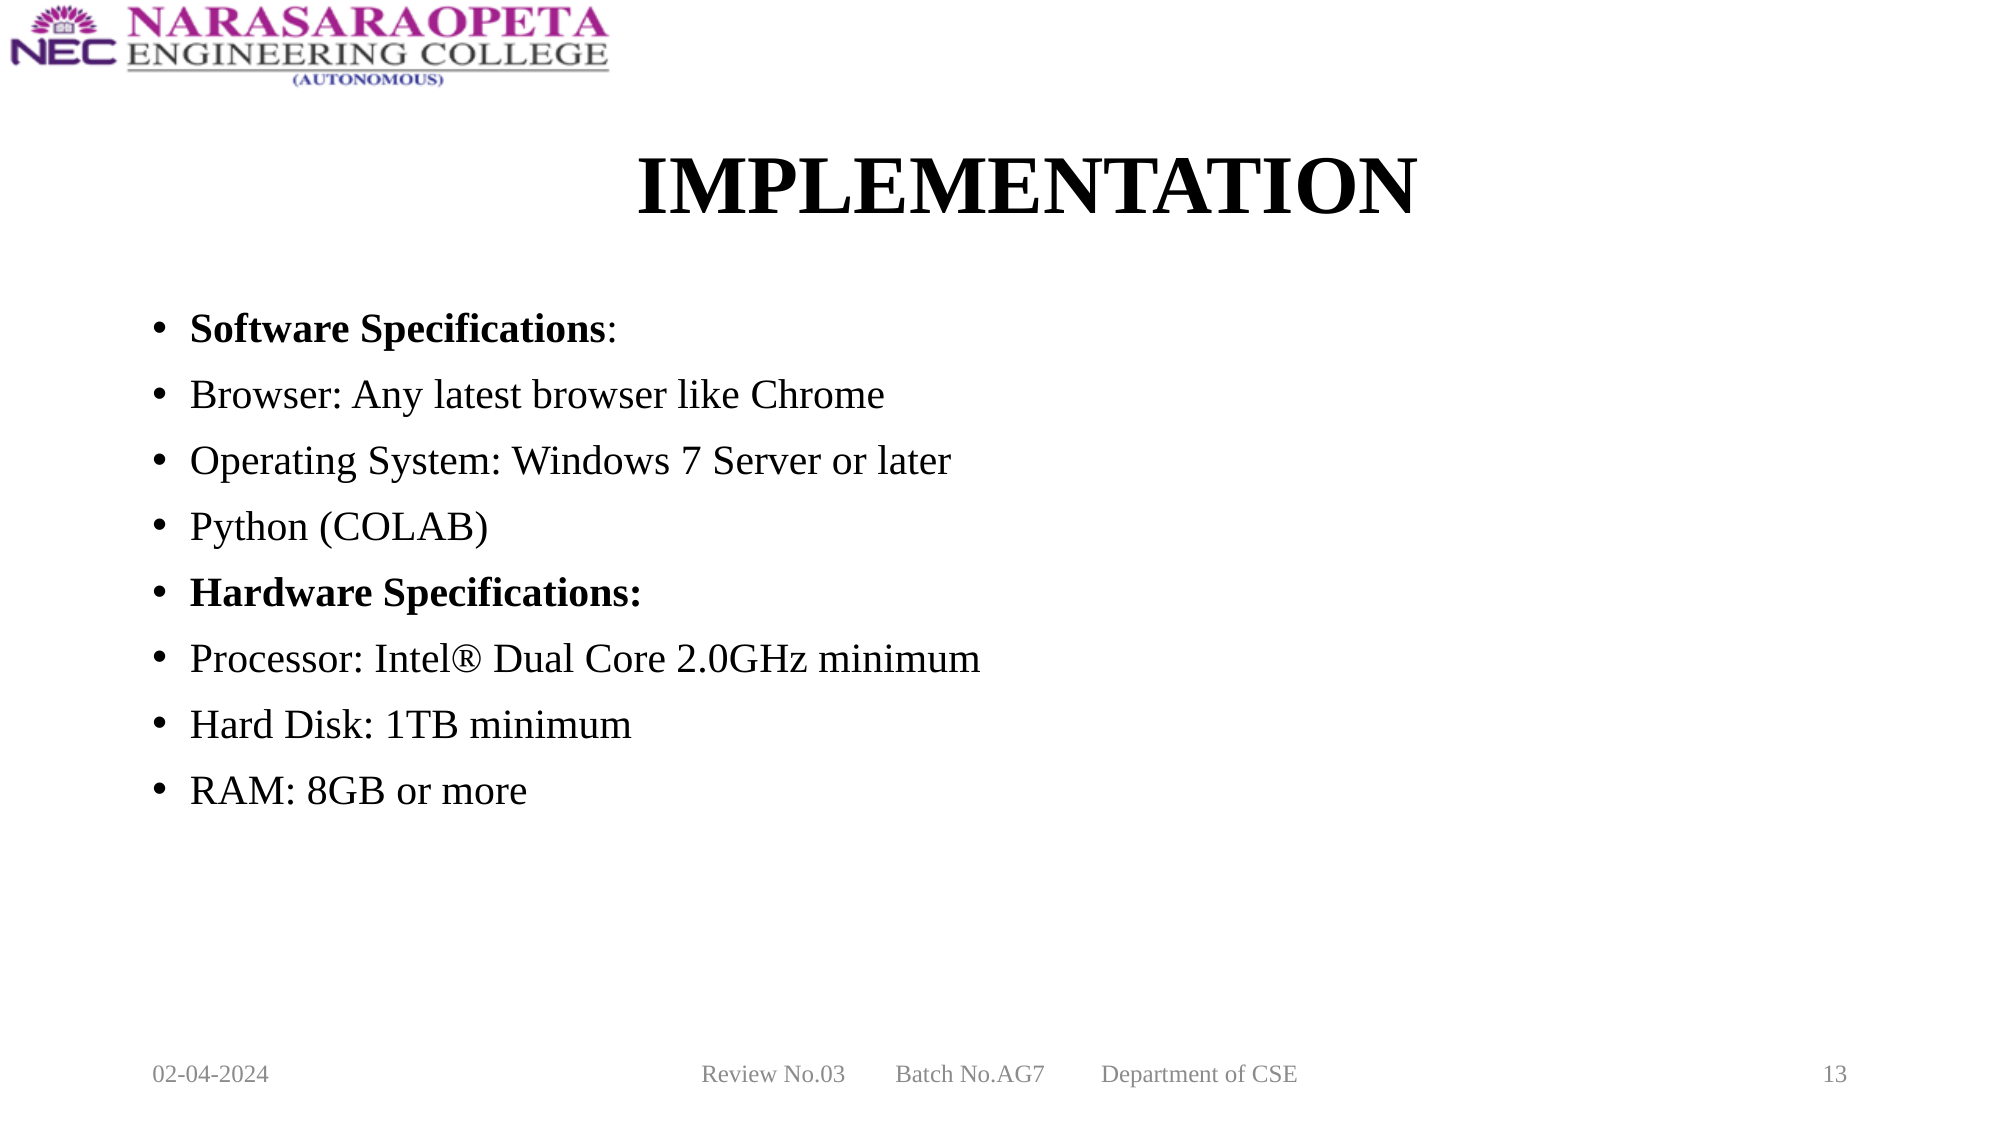

# IMPLEMENTATION
Software Specifications:
Browser: Any latest browser like Chrome
Operating System: Windows 7 Server or later
Python (COLAB)
Hardware Specifications:
Processor: Intel® Dual Core 2.0GHz minimum
Hard Disk: 1TB minimum
RAM: 8GB or more

02-04-2024
Review No.03        Batch No.AG7         Department of CSE
13